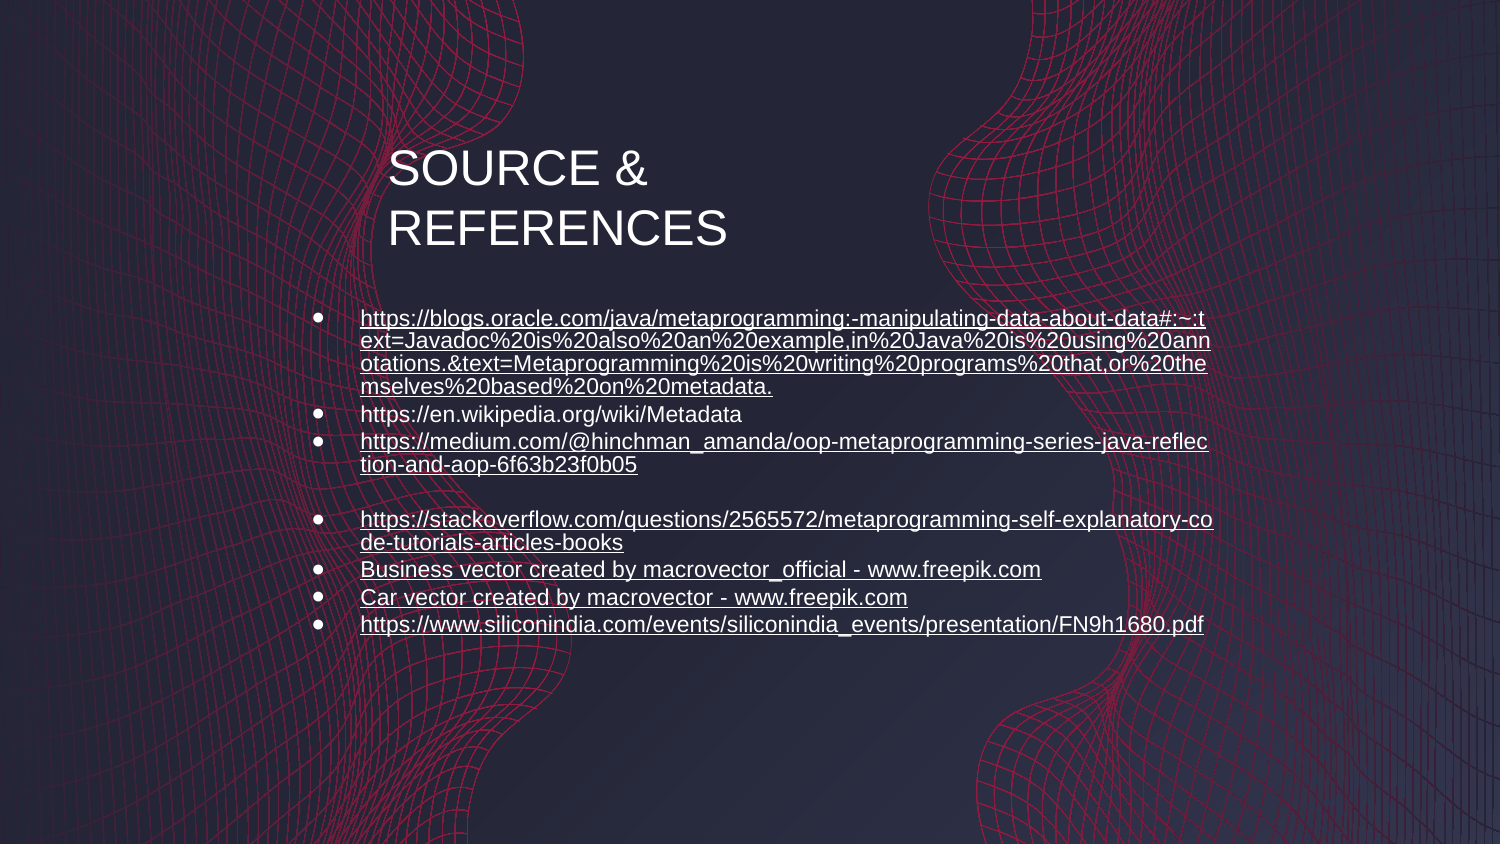

# SOURCE & REFERENCES
https://blogs.oracle.com/java/metaprogramming:-manipulating-data-about-data#:~:text=Javadoc%20is%20also%20an%20example,in%20Java%20is%20using%20annotations.&text=Metaprogramming%20is%20writing%20programs%20that,or%20themselves%20based%20on%20metadata.
https://en.wikipedia.org/wiki/Metadata
https://medium.com/@hinchman_amanda/oop-metaprogramming-series-java-reflection-and-aop-6f63b23f0b05
https://stackoverflow.com/questions/2565572/metaprogramming-self-explanatory-code-tutorials-articles-books
Business vector created by macrovector_official - www.freepik.com
Car vector created by macrovector - www.freepik.com
https://www.siliconindia.com/events/siliconindia_events/presentation/FN9h1680.pdf